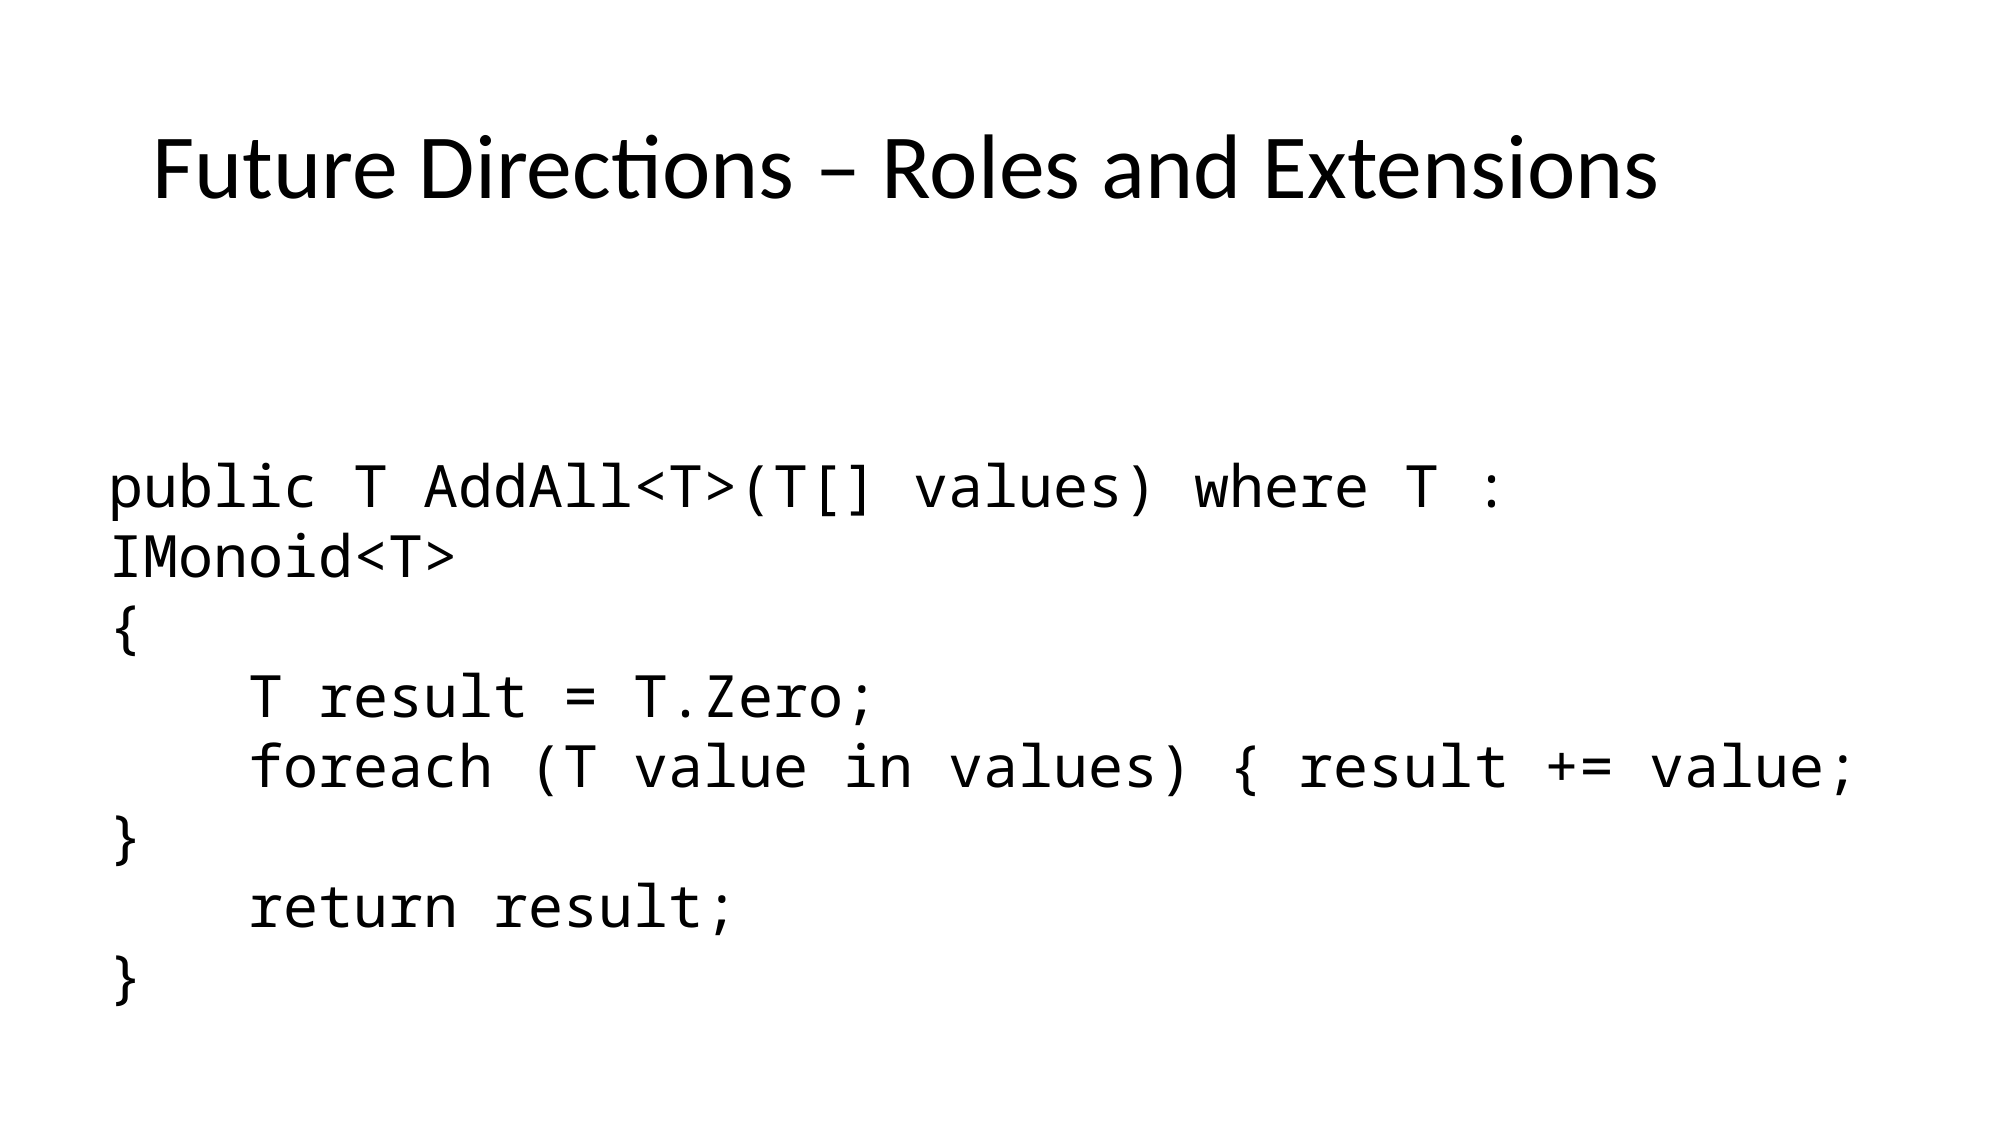

# Future Directions – Roles and Extensions
public T AddAll<T>(T[] values) where T : IMonoid<T>
{
    T result = T.Zero;
    foreach (T value in values) { result += value; }
    return result;
}